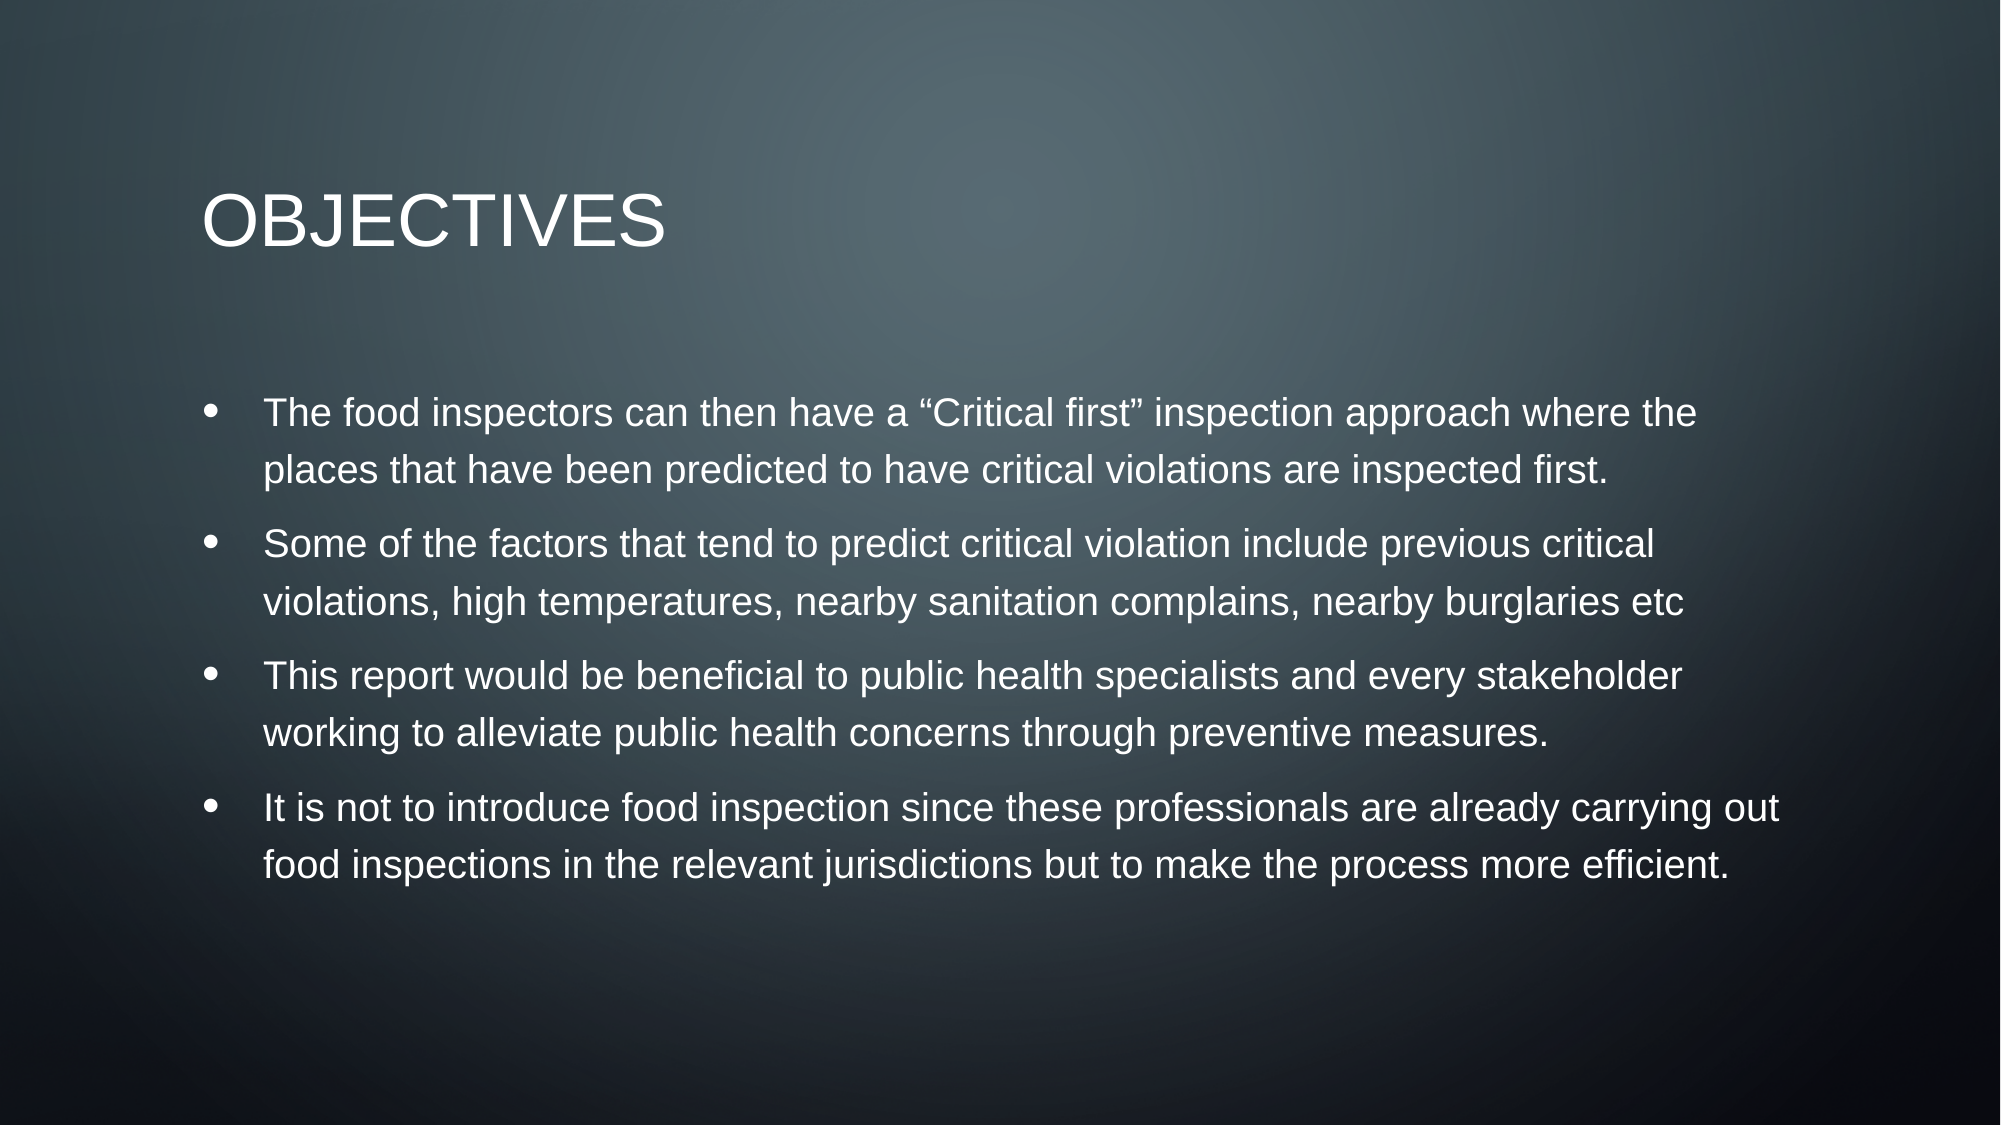

Objectives
The food inspectors can then have a “Critical first” inspection approach where the places that have been predicted to have critical violations are inspected first.
Some of the factors that tend to predict critical violation include previous critical violations, high temperatures, nearby sanitation complains, nearby burglaries etc
This report would be beneficial to public health specialists and every stakeholder working to alleviate public health concerns through preventive measures.
It is not to introduce food inspection since these professionals are already carrying out food inspections in the relevant jurisdictions but to make the process more efficient.